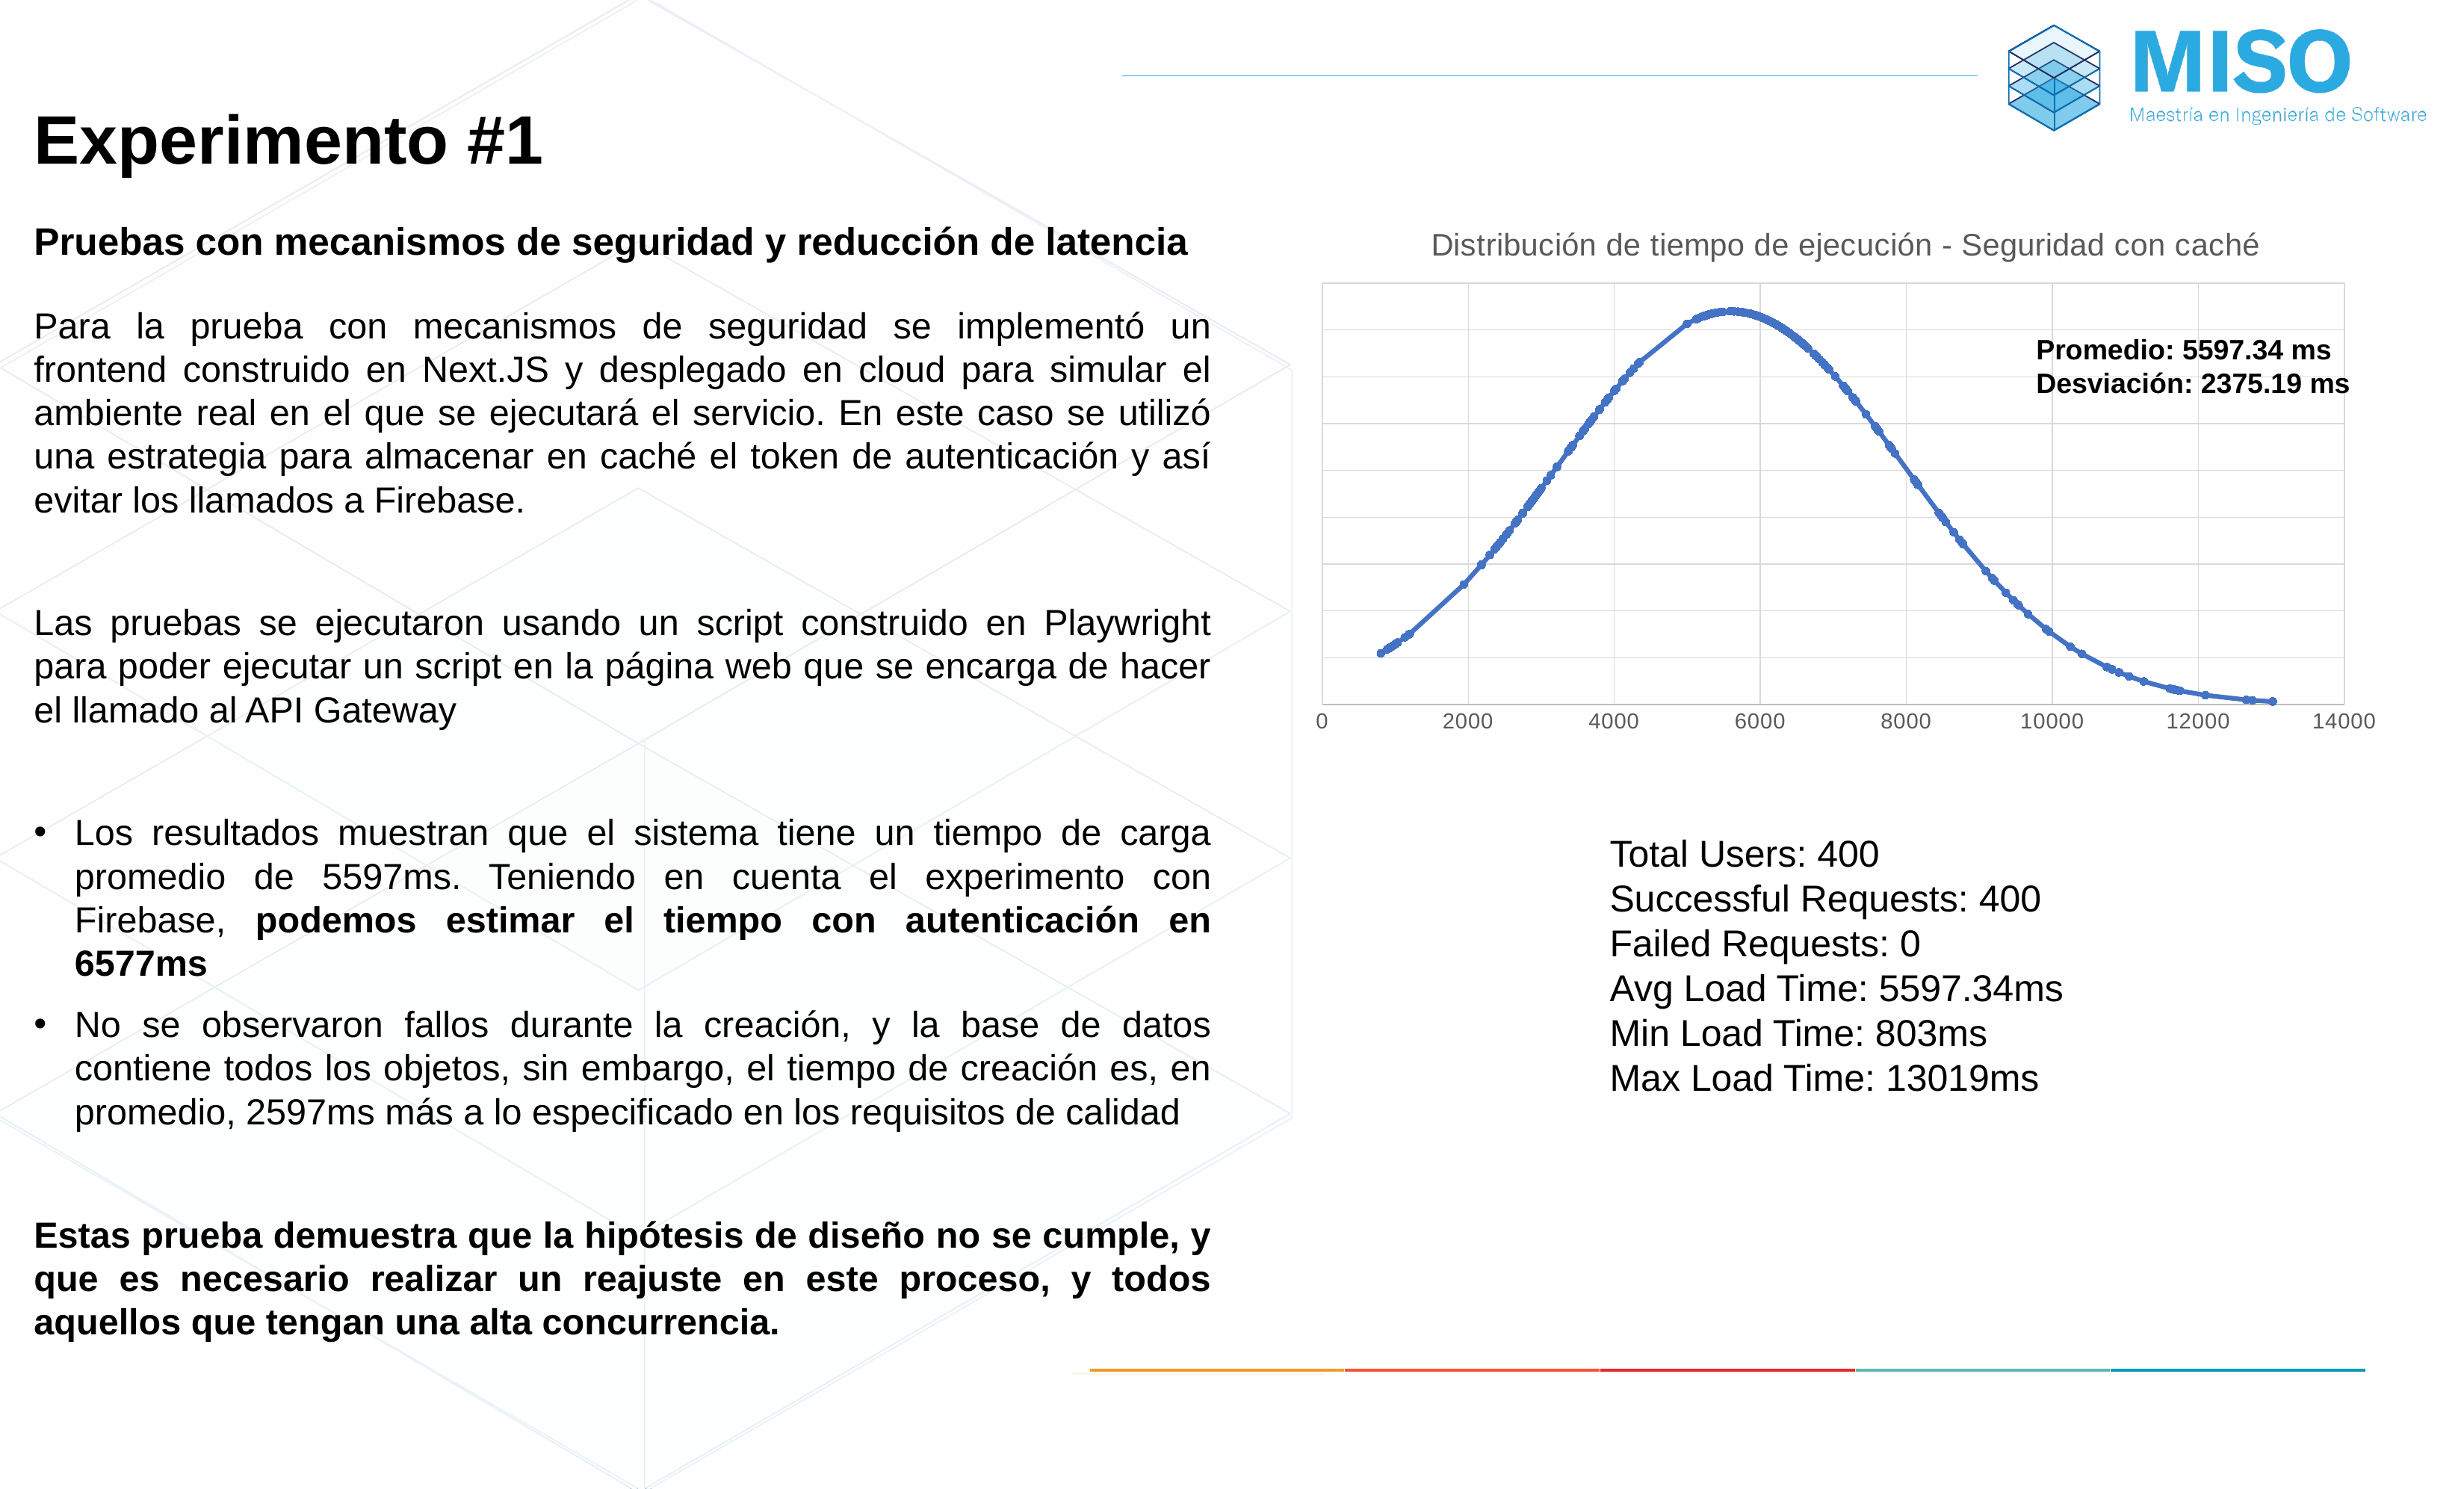

# Experimento #1
Pruebas con mecanismos de seguridad y reducción de latencia

### Chart: Distribución de tiempo de ejecución - Seguridad con caché

| Category |  |
|---|---|
Para la prueba con mecanismos de seguridad se implementó un frontend construido en Next.JS y desplegado en cloud para simular el ambiente real en el que se ejecutará el servicio. En este caso se utilizó una estrategia para almacenar en caché el token de autenticación y así evitar los llamados a Firebase.

Las pruebas se ejecutaron usando un script construido en Playwright para poder ejecutar un script en la página web que se encarga de hacer el llamado al API Gateway

Los resultados muestran que el sistema tiene un tiempo de carga promedio de 5597ms. Teniendo en cuenta el experimento con Firebase, podemos estimar el tiempo con autenticación en 6577ms
No se observaron fallos durante la creación, y la base de datos contiene todos los objetos, sin embargo, el tiempo de creación es, en promedio, 2597ms más a lo especificado en los requisitos de calidad

Estas prueba demuestra que la hipótesis de diseño no se cumple, y que es necesario realizar un reajuste en este proceso, y todos aquellos que tengan una alta concurrencia.
Promedio: 5597.34 ms
Desviación: 2375.19 ms

Total Users: 400
Successful Requests: 400
Failed Requests: 0
Avg Load Time: 5597.34ms
Min Load Time: 803ms
Max Load Time: 13019ms